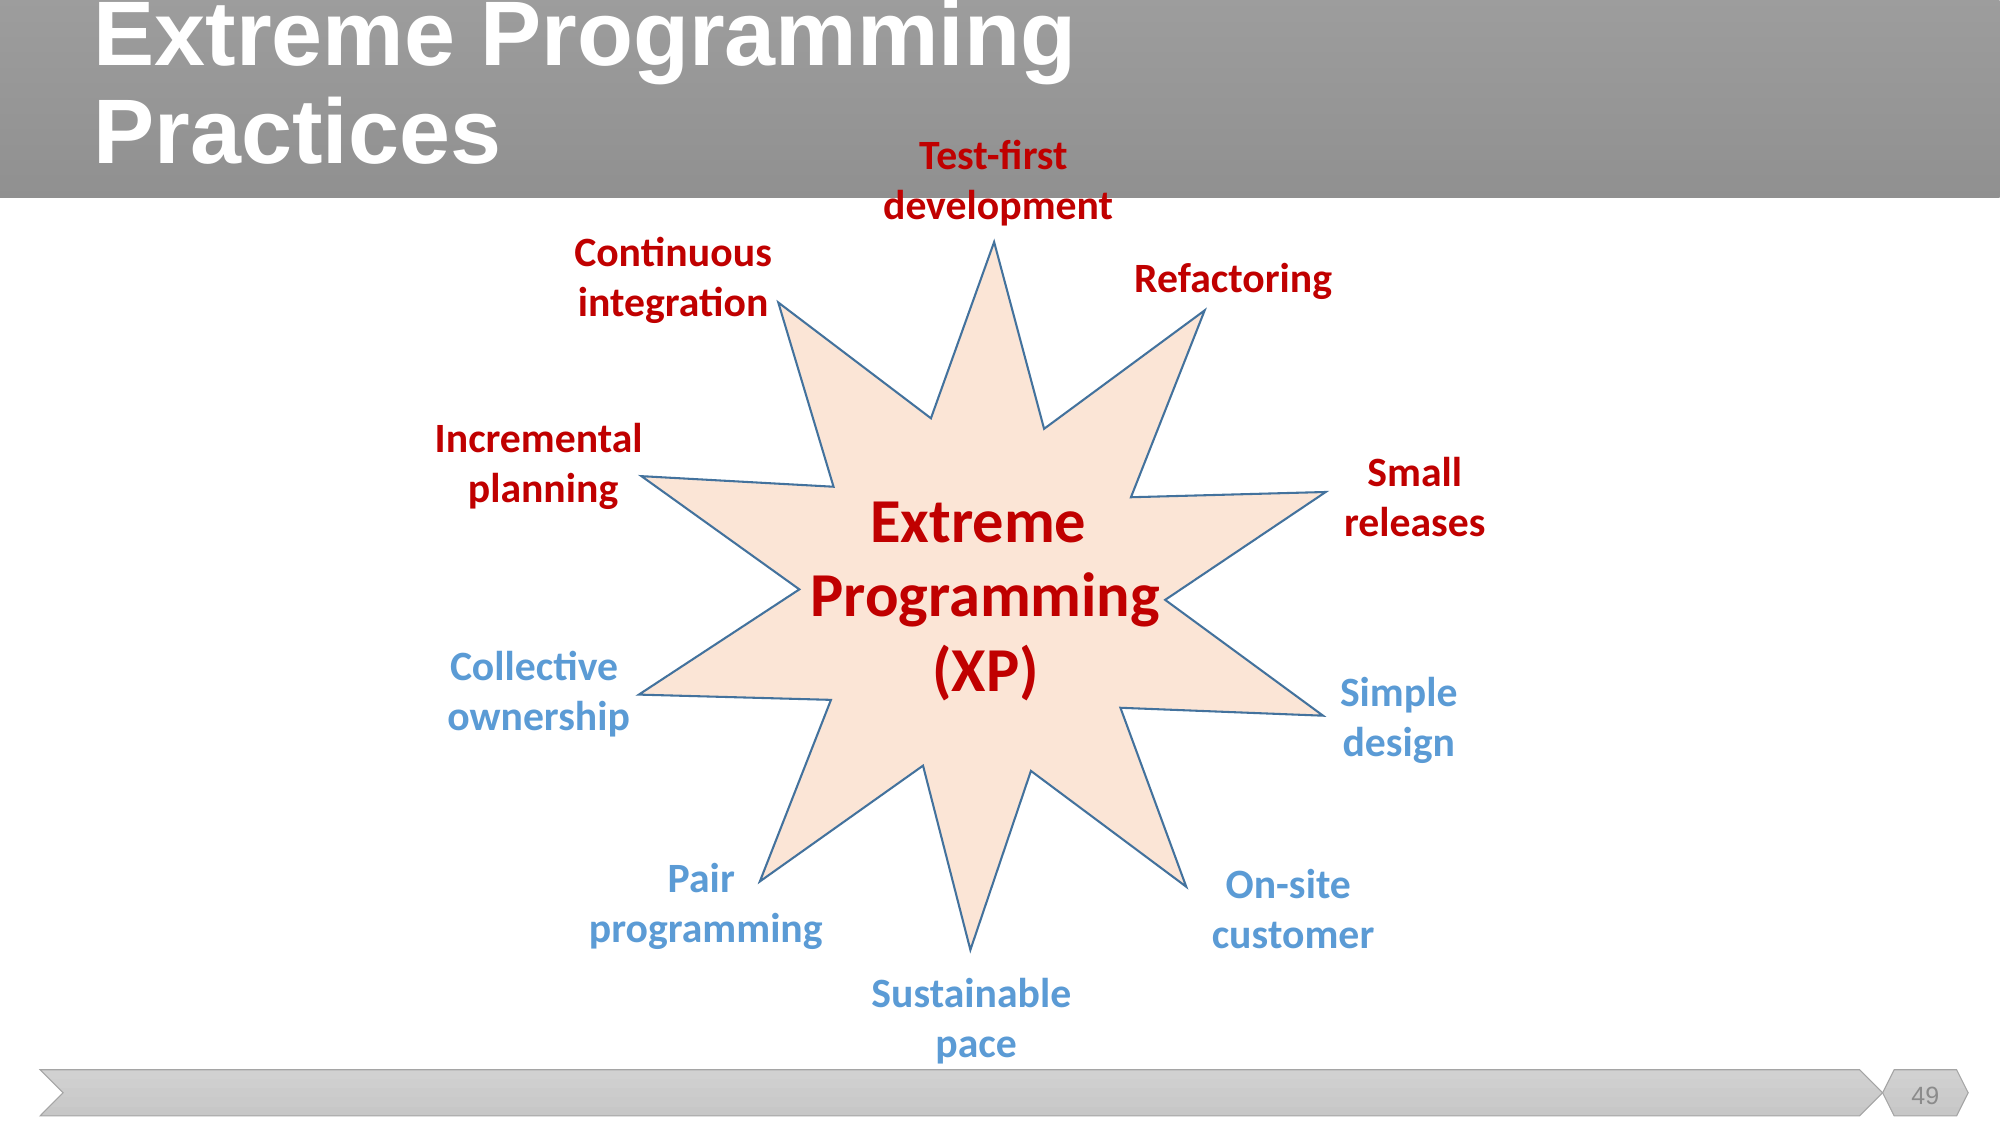

# Extreme Programming Practices
Test-first
development
Continuous
integration

Refactoring
Incremental
planning
Small releases
Extreme
Programming
(XP)
Collective
ownership
Simple
design
Pair
programming
On-site
customer
Sustainable
pace
49